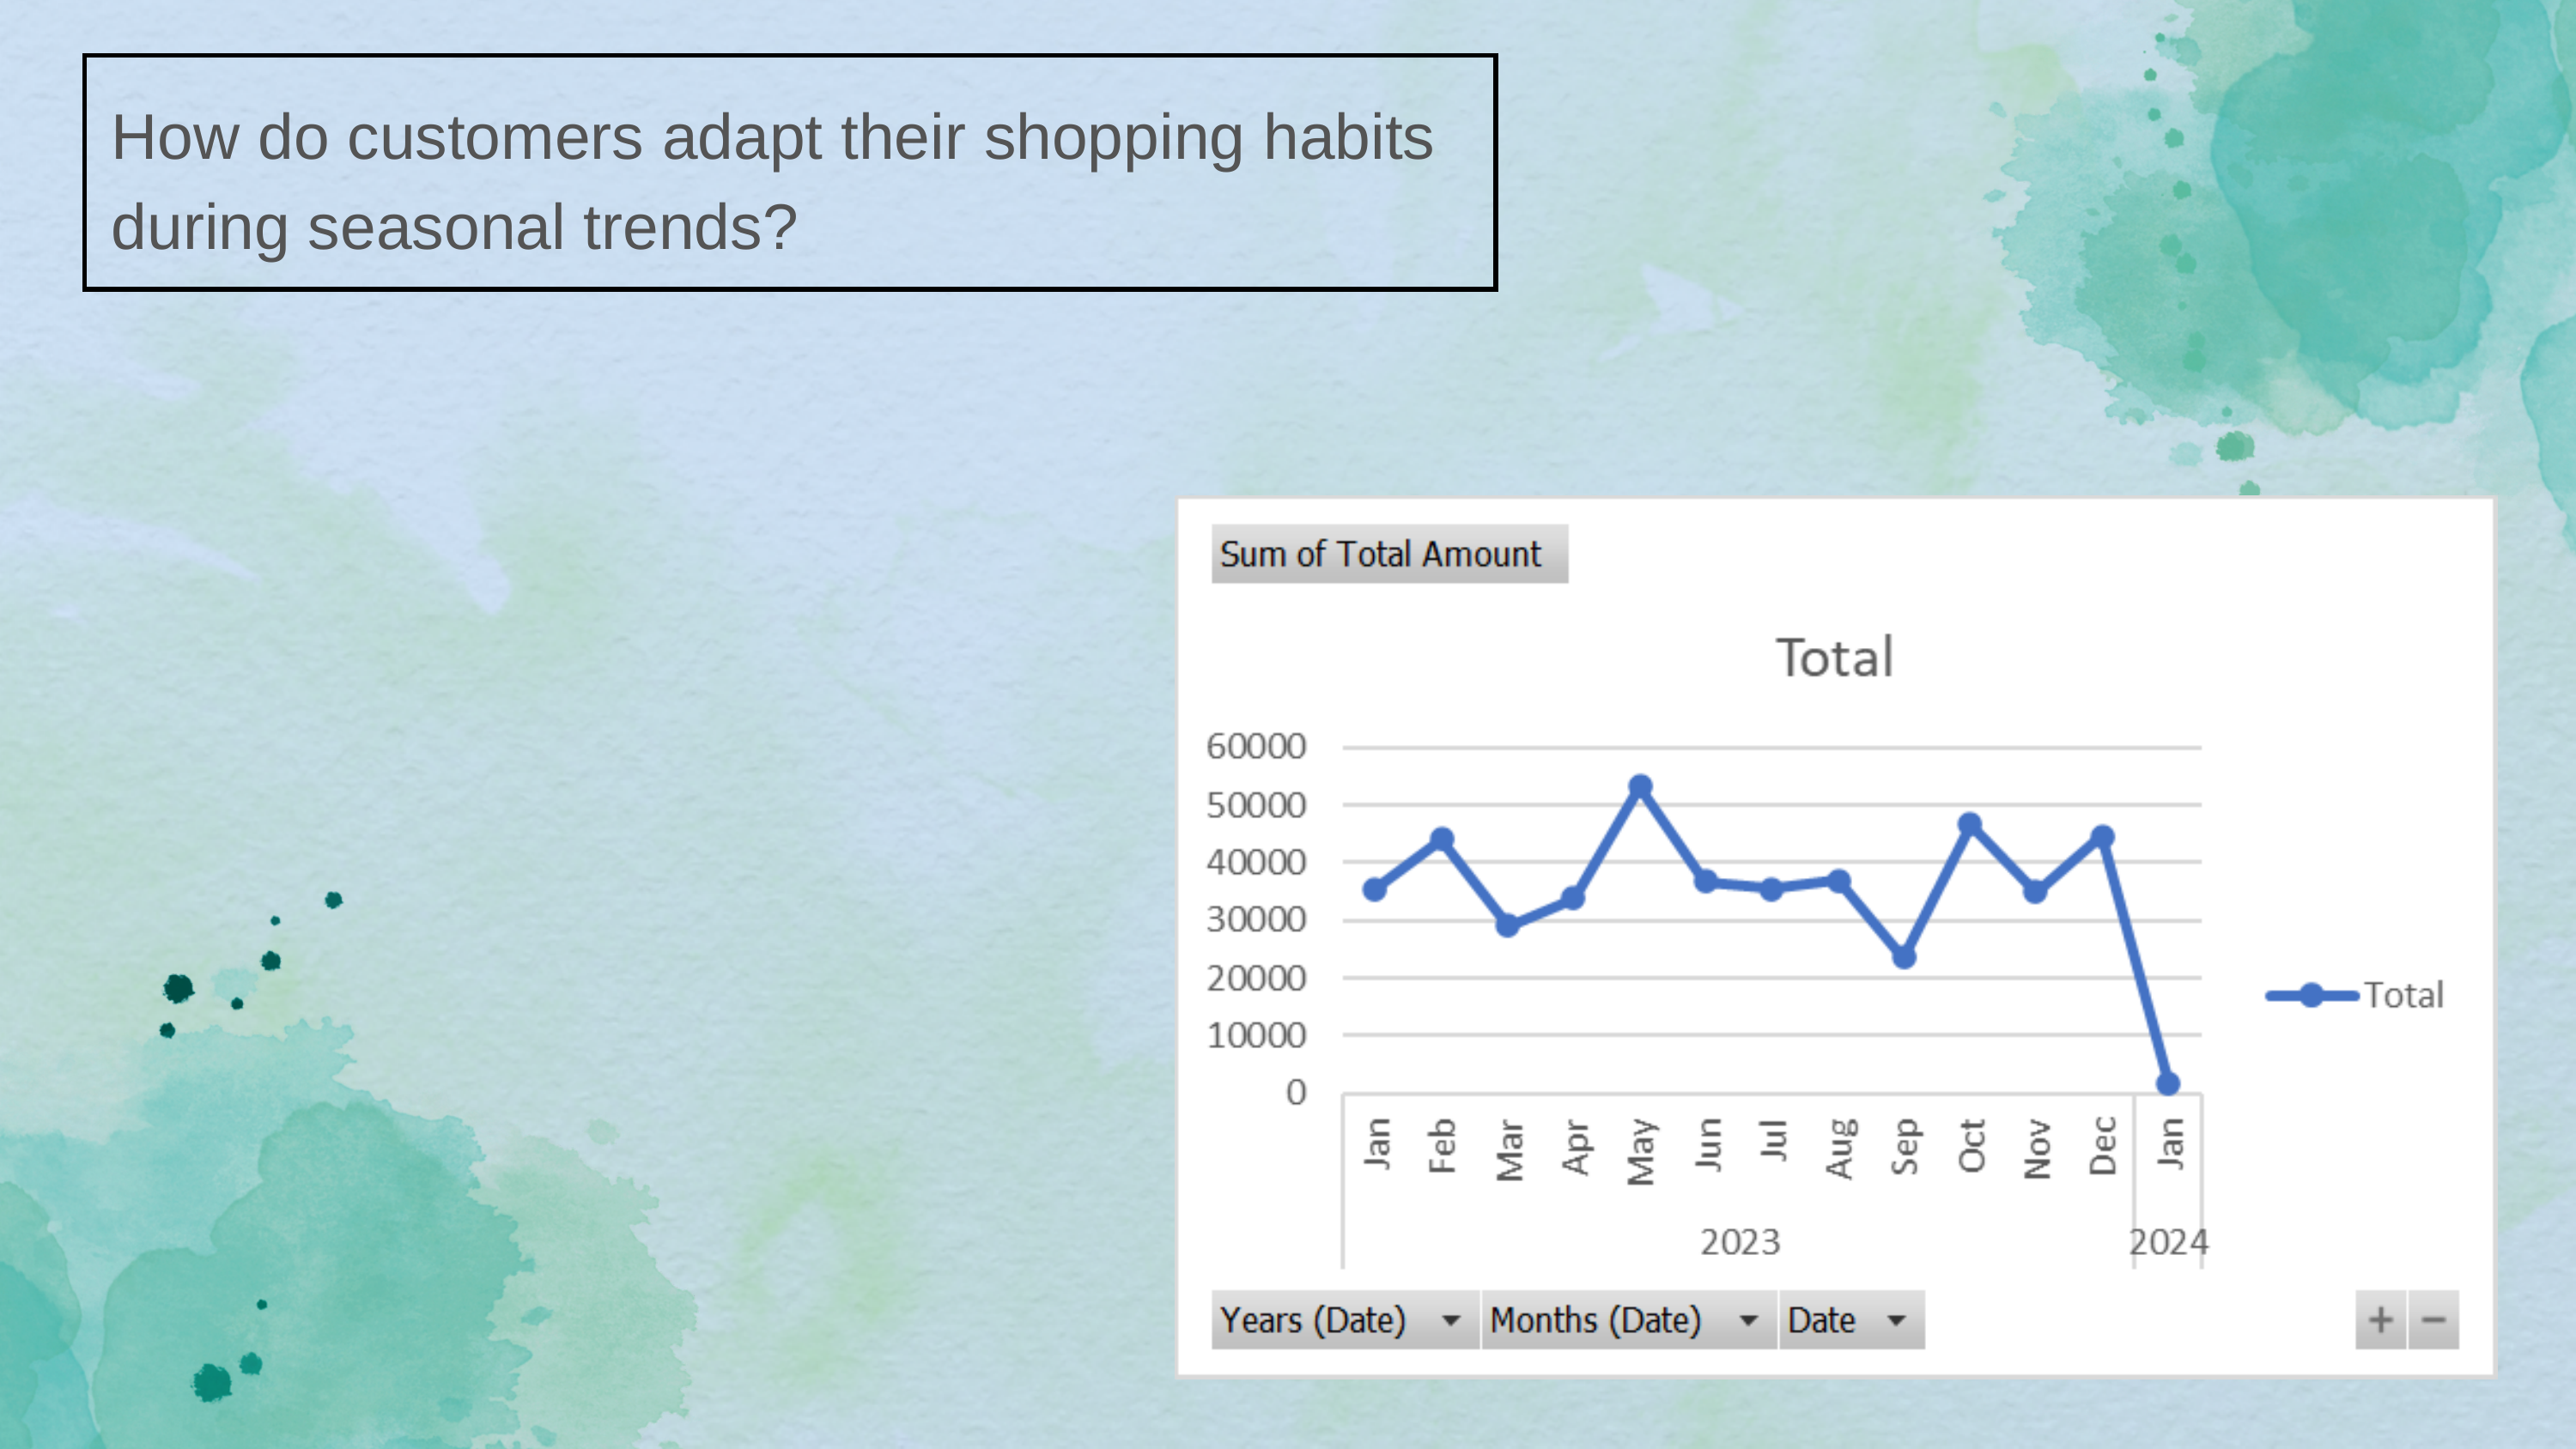

| How do customers adapt their shopping habits during seasonal trends? | How do customers adapt their shopping habits during seasonal trends? | How do customers adapt their shopping habits during seasonal trends? | How do customers adapt their shopping habits during seasonal trends? | How do customers adapt their shopping habits during seasonal trends? | How do customers adapt their shopping habits during seasonal trends? | How do customers adapt their shopping habits during seasonal trends? |
| --- | --- | --- | --- | --- | --- | --- |